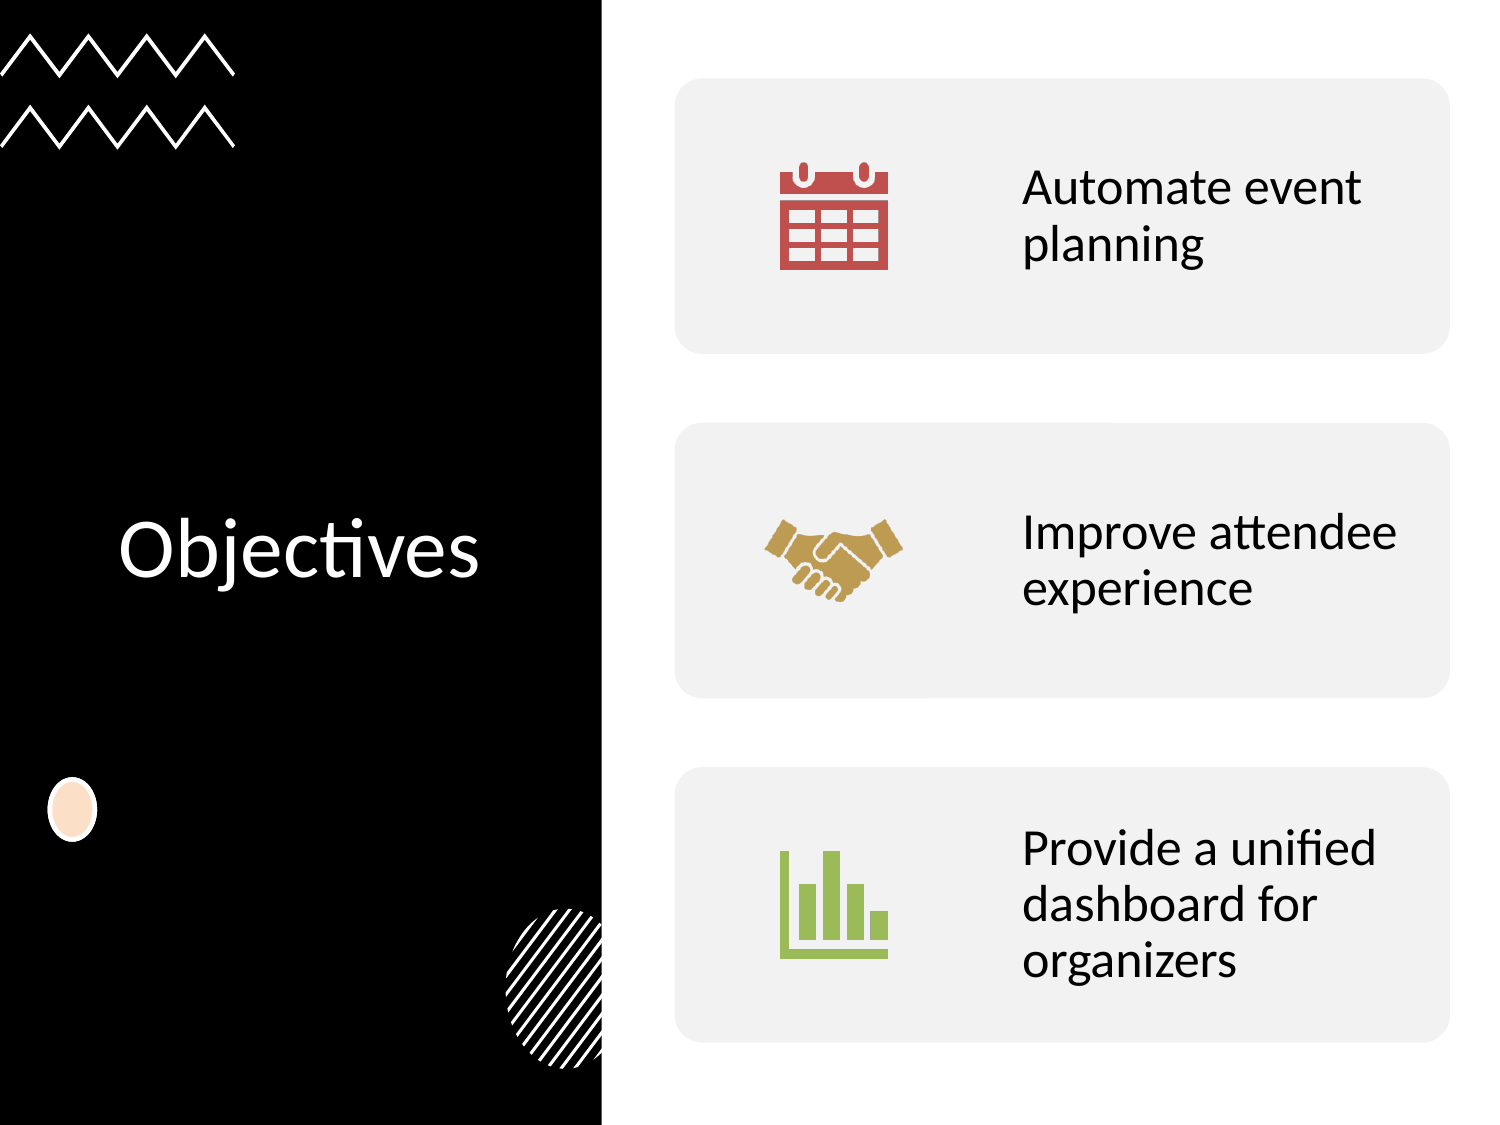

Automate event planning
Improve attendee experience
Provide a unified dashboard for organizers
# Objectives